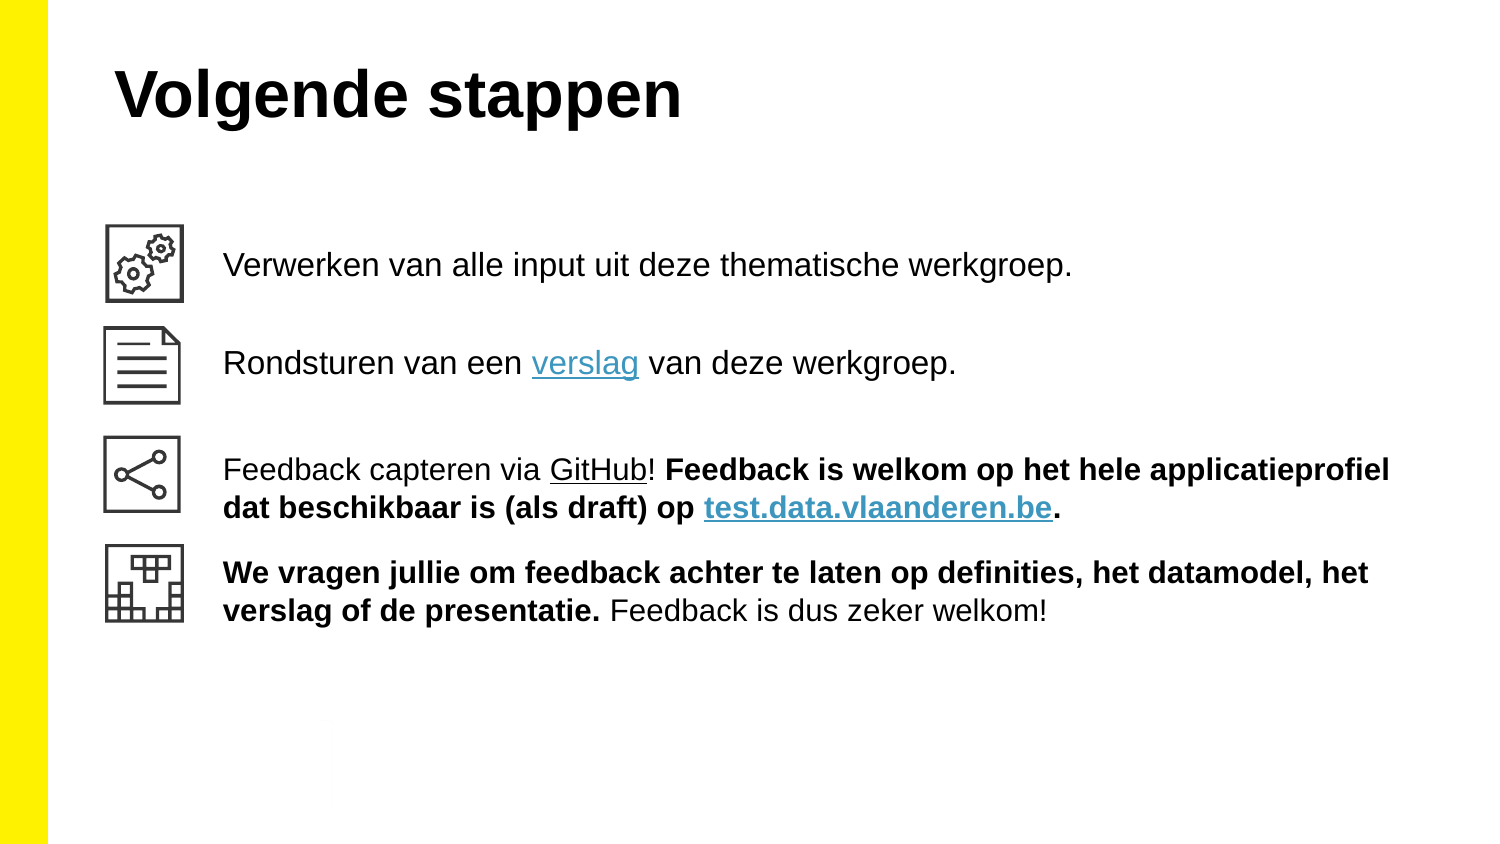

Volgende stappen

Verwerken van alle input uit deze thematische werkgroep.

Rondsturen van een verslag van deze werkgroep.

Feedback capteren via GitHub! Feedback is welkom op het hele applicatieprofiel dat beschikbaar is (als draft) op test.data.vlaanderen.be.

We vragen jullie om feedback achter te laten op definities, het datamodel, het verslag of de presentatie. Feedback is dus zeker welkom!